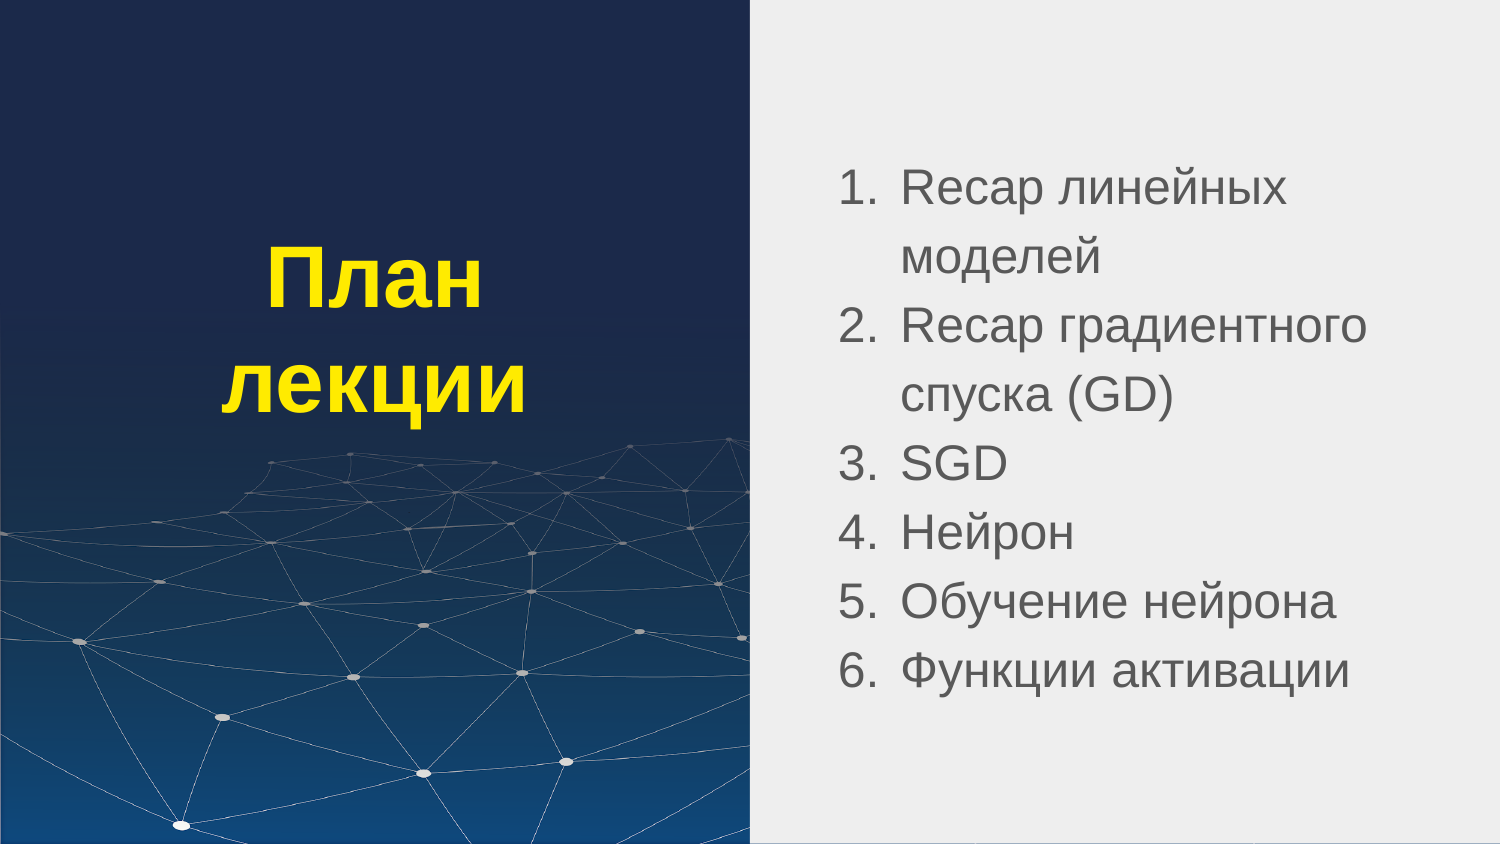

Recap линейных моделей
Recap градиентного спуска (GD)
SGD
Нейрон
Обучение нейрона
Функции активации
# План
лекции